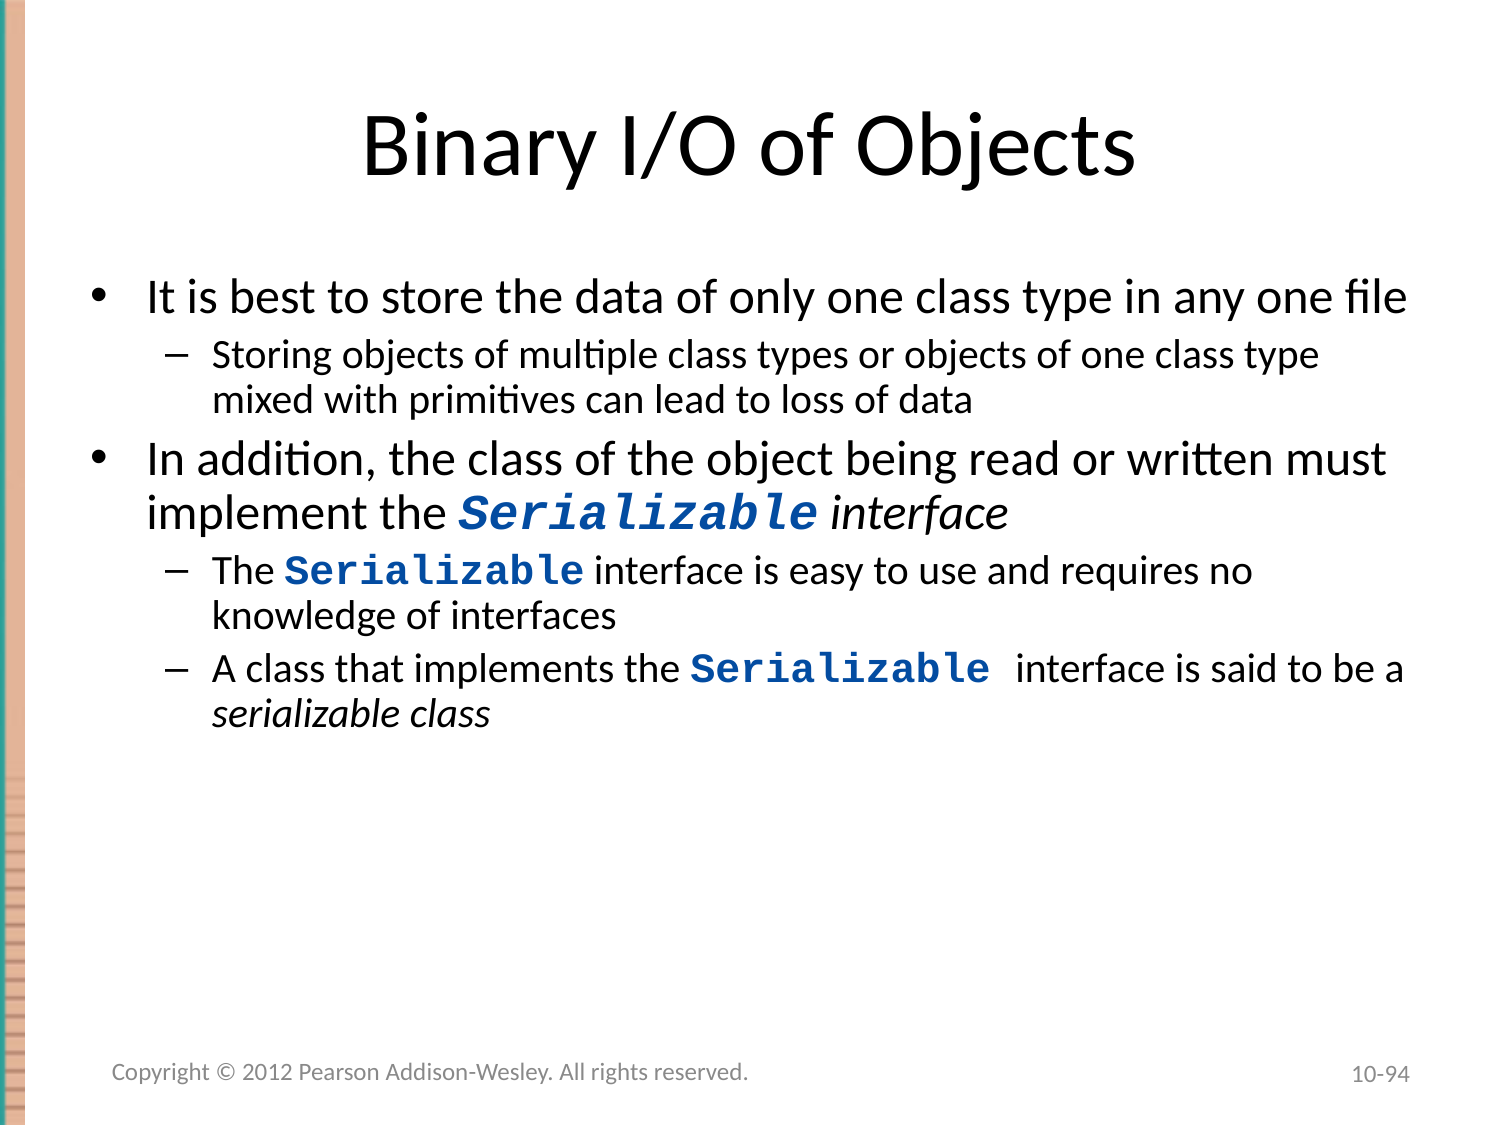

# Binary I/O of Objects
It is best to store the data of only one class type in any one file
Storing objects of multiple class types or objects of one class type mixed with primitives can lead to loss of data
In addition, the class of the object being read or written must implement the Serializable interface
The Serializable interface is easy to use and requires no knowledge of interfaces
A class that implements the Serializable interface is said to be a serializable class
Copyright © 2012 Pearson Addison-Wesley. All rights reserved.
10-94